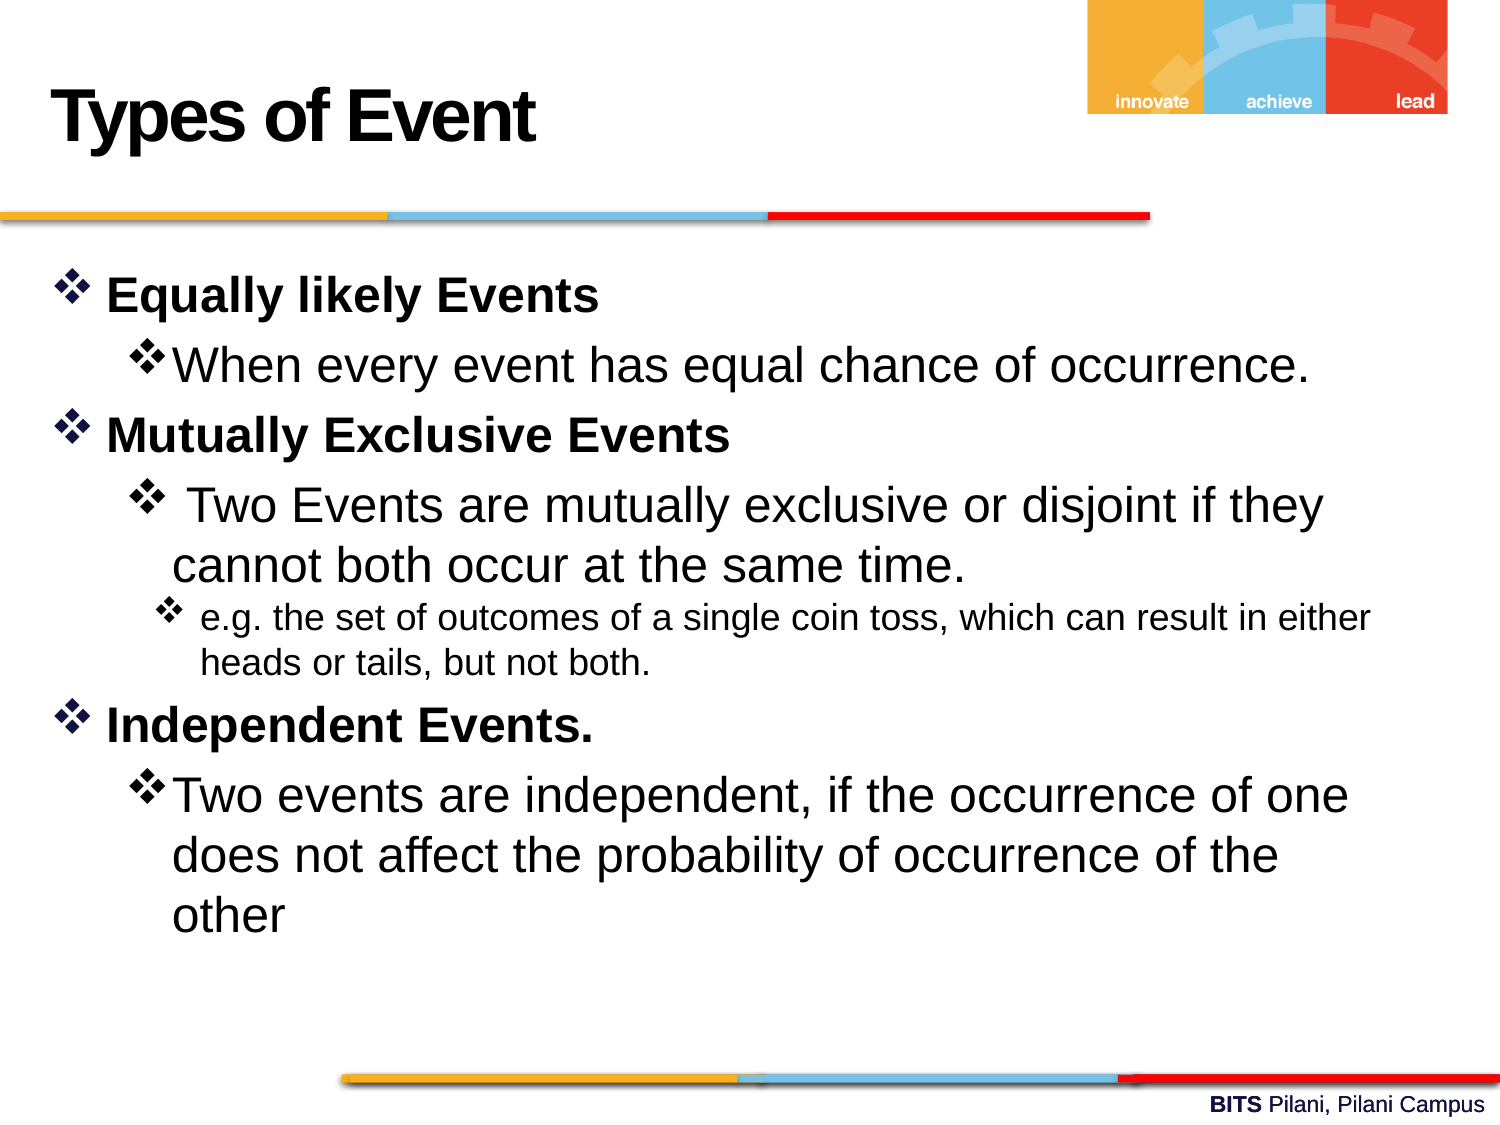

Types of Event
Equally likely Events
When every event has equal chance of occurrence.
Mutually Exclusive Events
 Two Events are mutually exclusive or disjoint if they cannot both occur at the same time.
e.g. the set of outcomes of a single coin toss, which can result in either heads or tails, but not both.
Independent Events.
Two events are independent, if the occurrence of one does not affect the probability of occurrence of the other